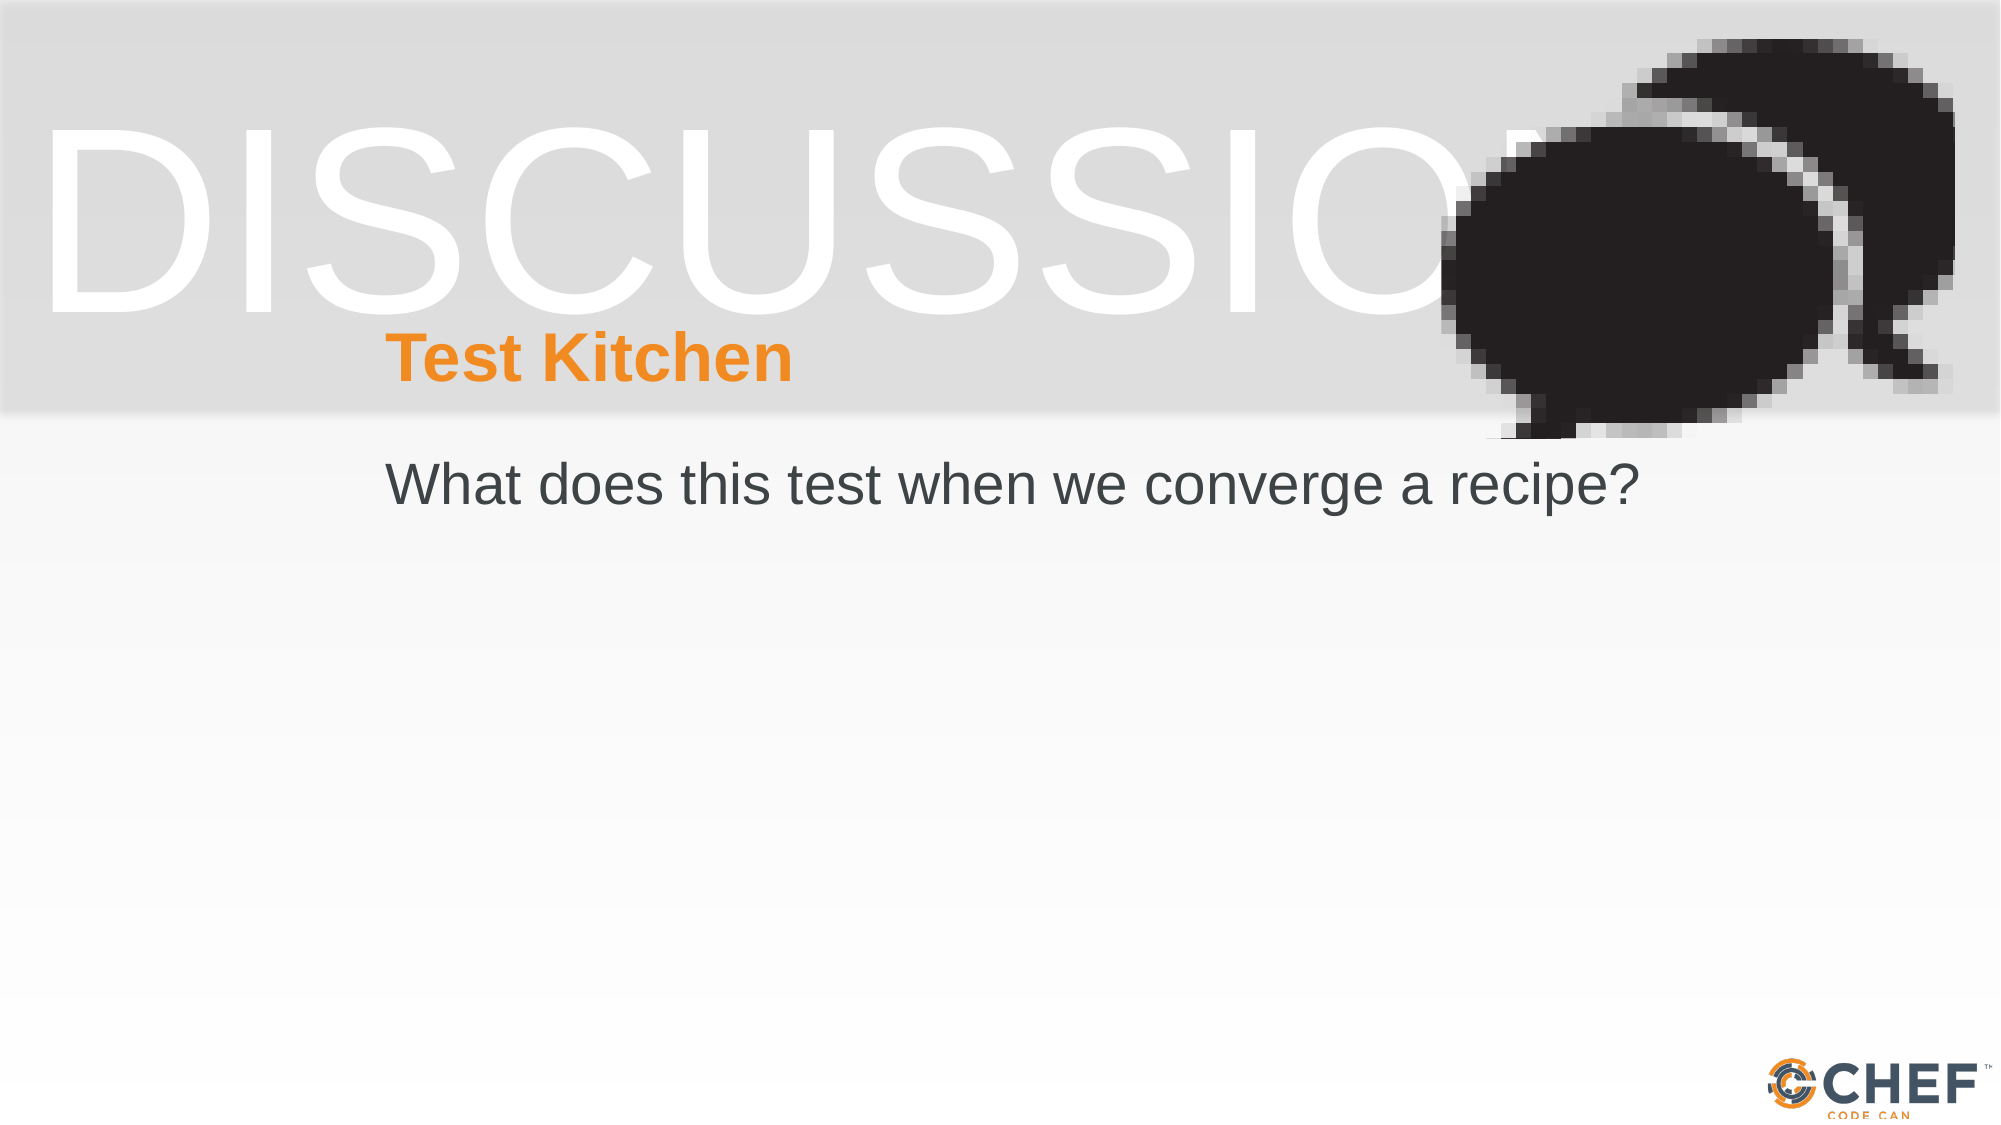

# Test Kitchen
What does this test when we converge a recipe?